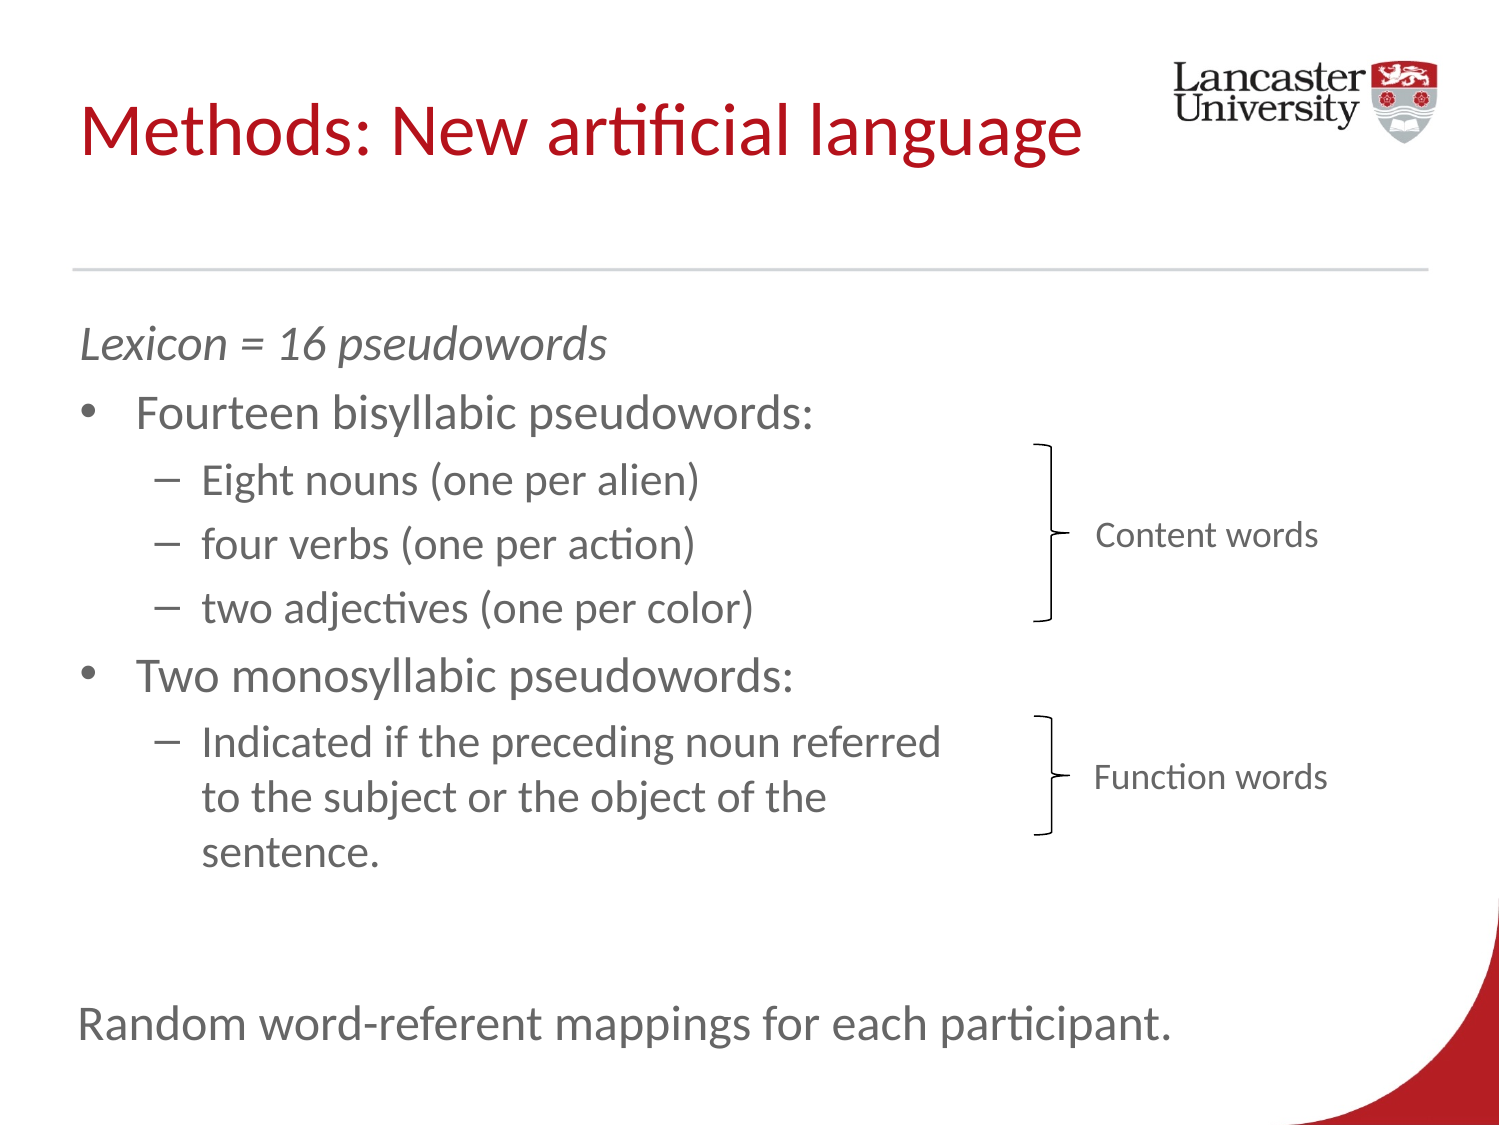

# Methods: New artificial language
Lexicon = 16 pseudowords
Fourteen bisyllabic pseudowords:
Eight nouns (one per alien)
four verbs (one per action)
two adjectives (one per color)
Two monosyllabic pseudowords:
Indicated if the preceding noun referred to the subject or the object of the sentence.

Content words

Function words
Random word-referent mappings for each participant.